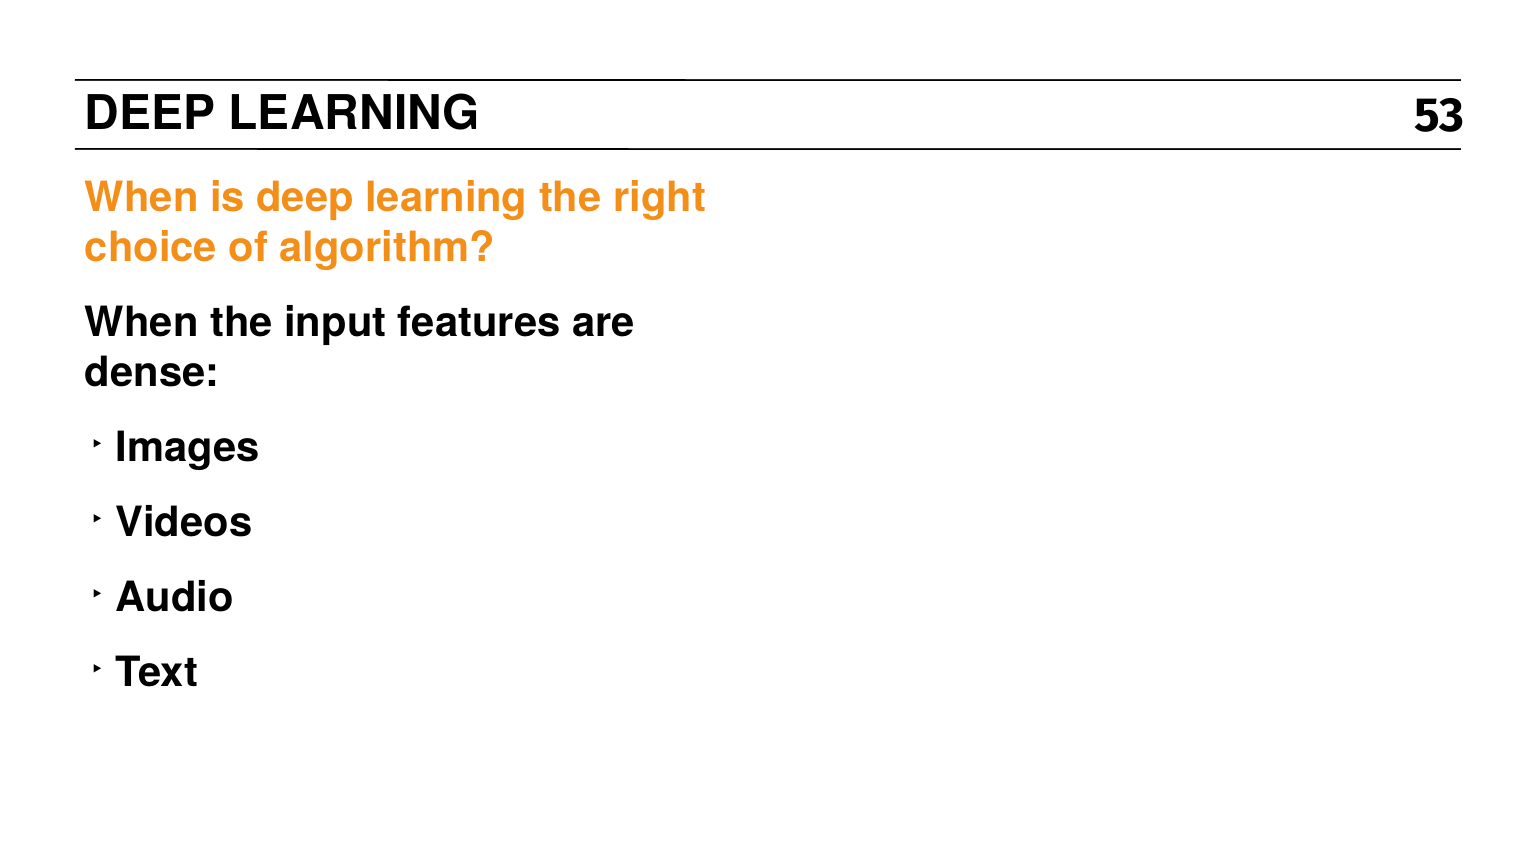

# DEEP LEARNING
53

When is deep learning the right choice of algorithm?
When the input features are dense:
Images
Videos
Audio
Text